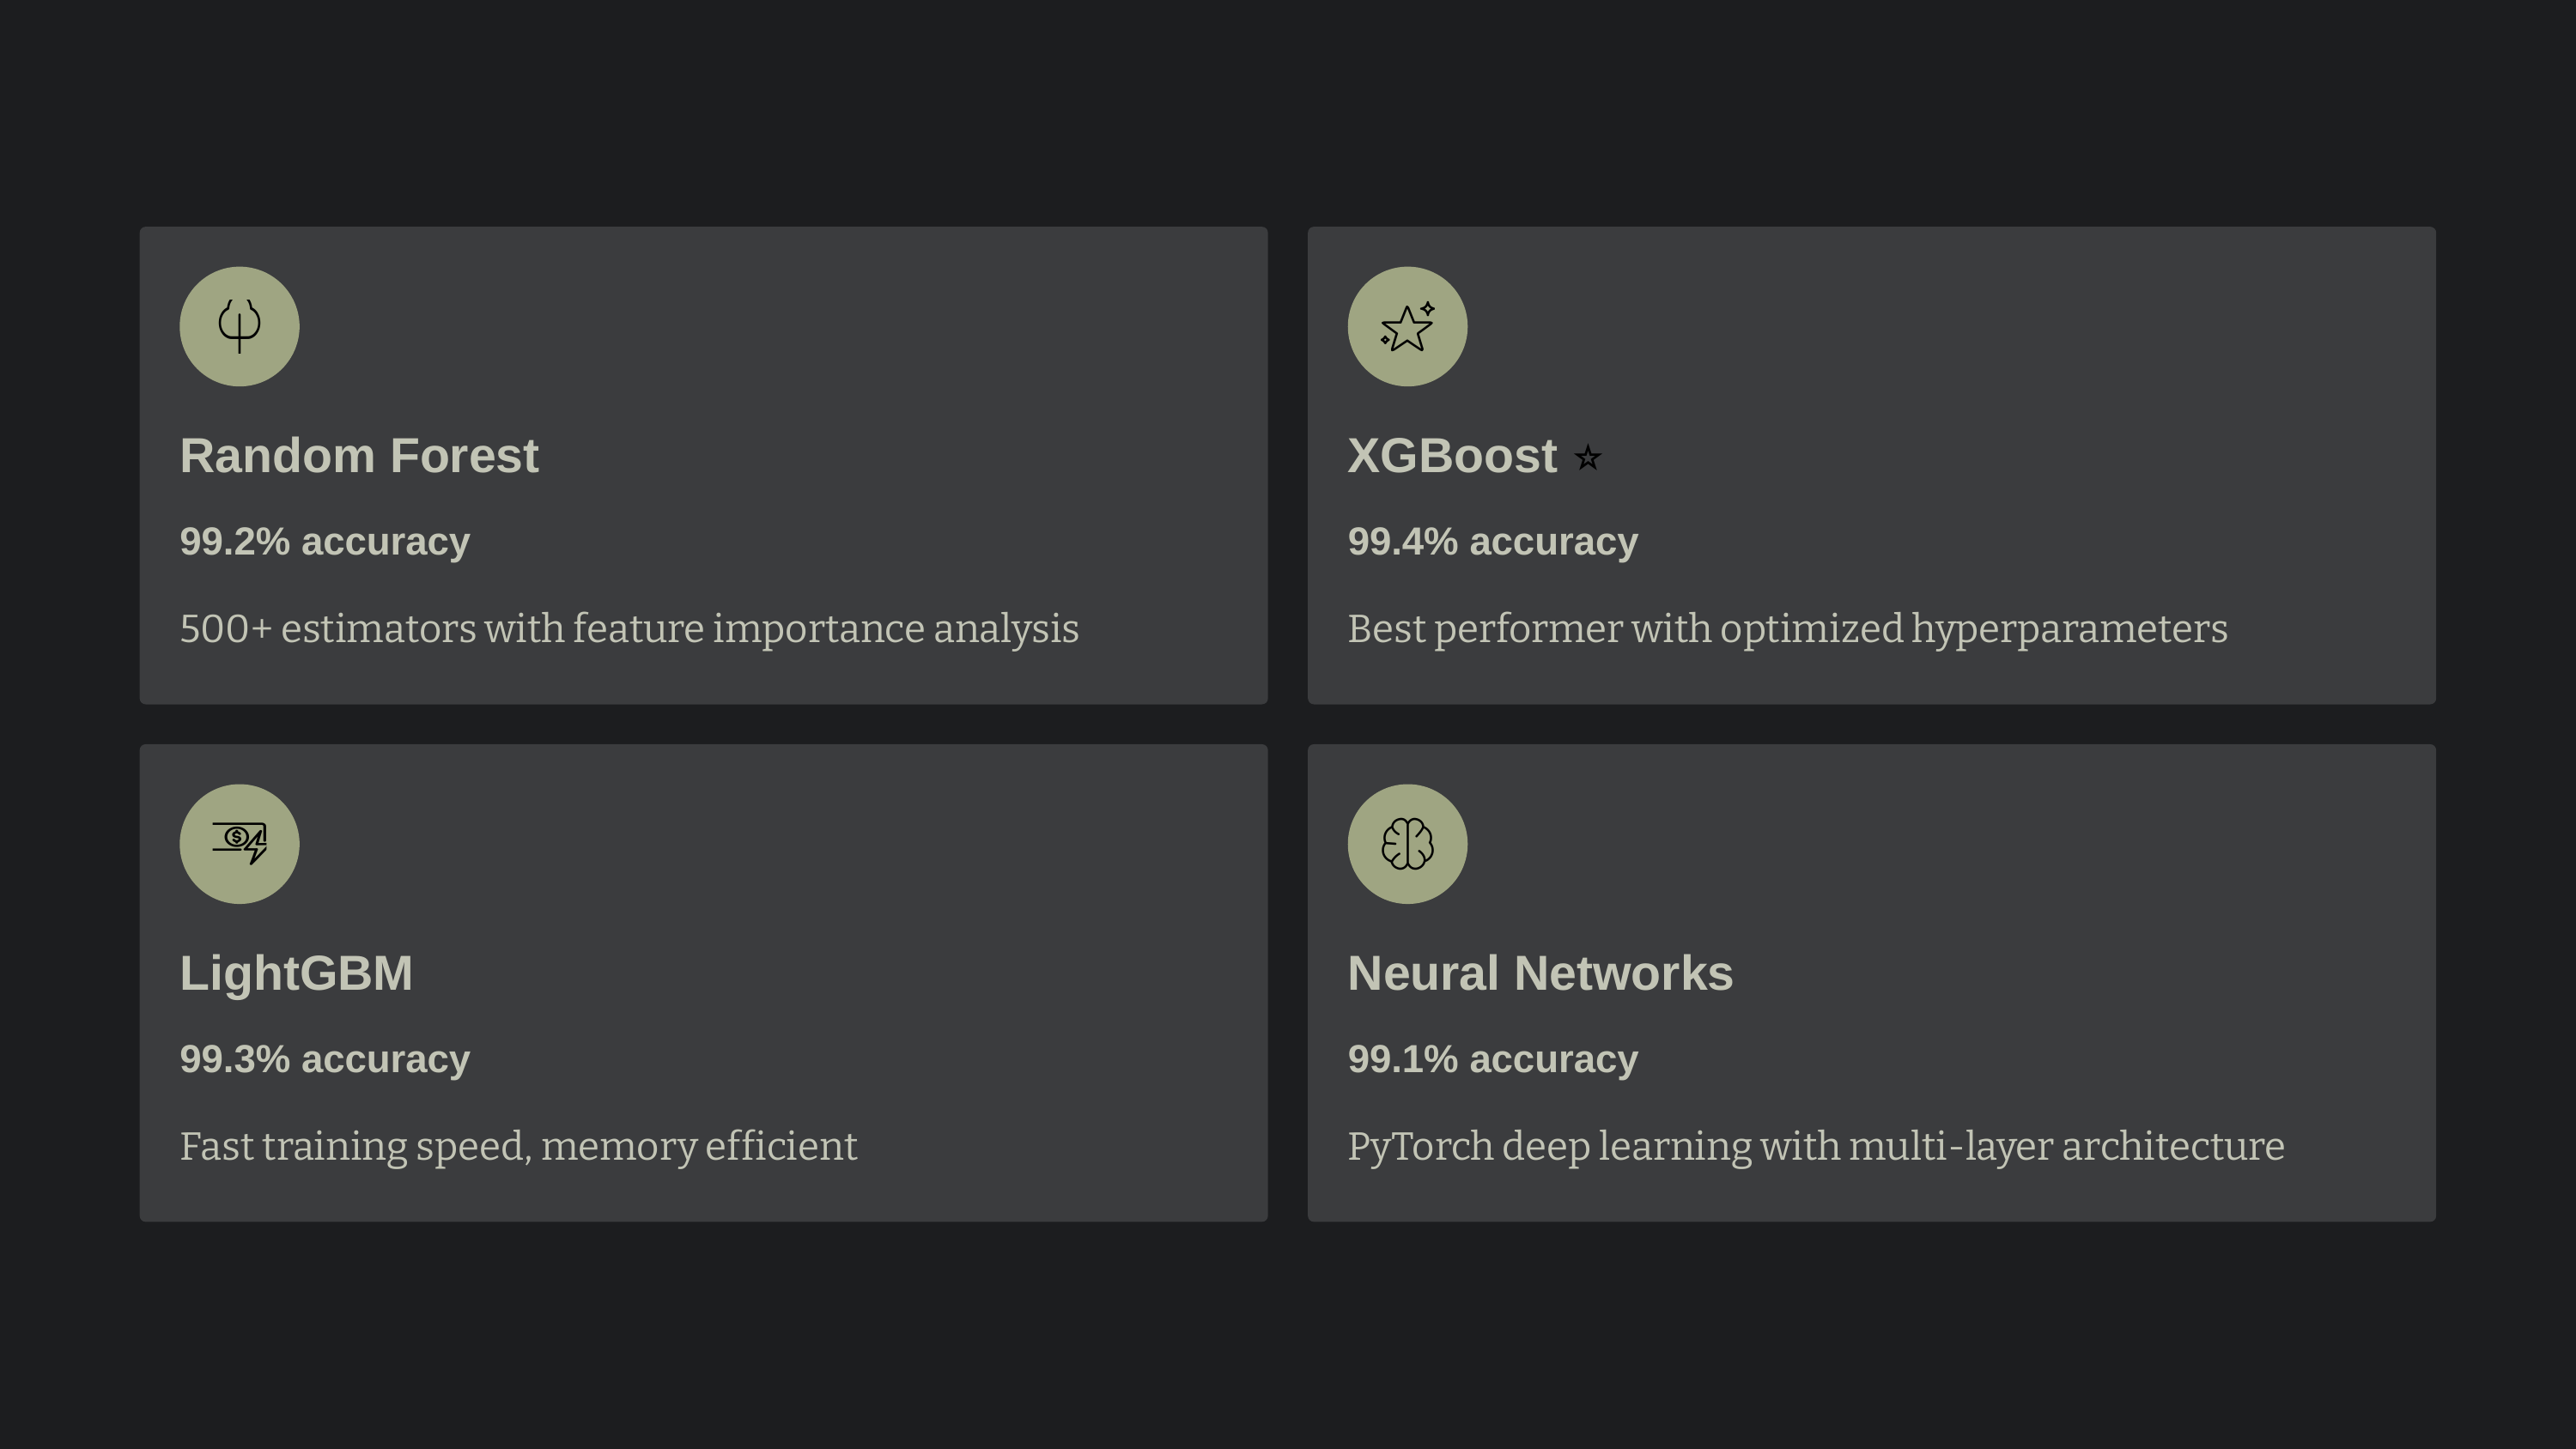

Random Forest
XGBoost ⭐
99.2% accuracy
99.4% accuracy
500+ estimators with feature importance analysis
Best performer with optimized hyperparameters

LightGBM
Neural Networks
99.3% accuracy
99.1% accuracy
Fast training speed, memory efficient
PyTorch deep learning with multi-layer architecture